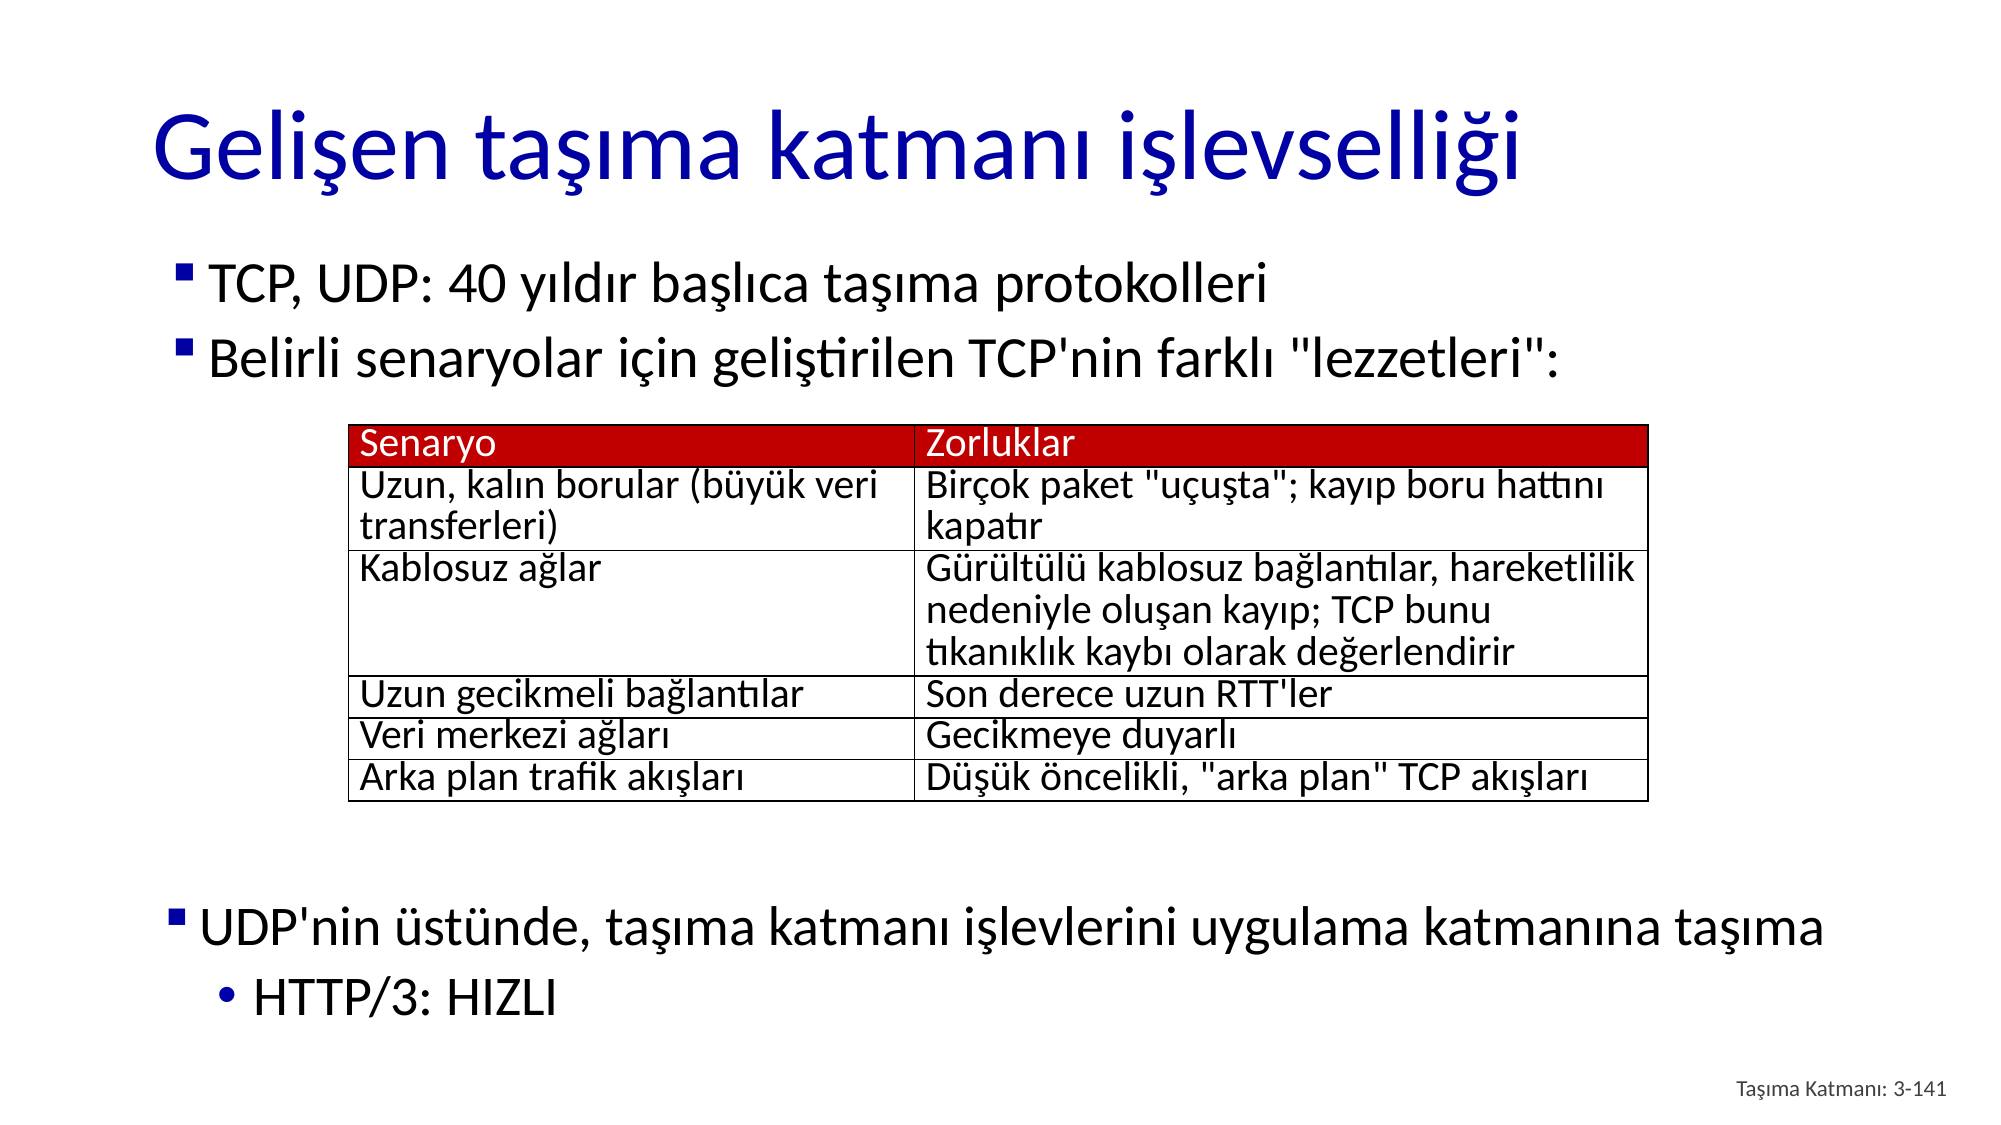

# Gelişen taşıma katmanı işlevselliği
TCP, UDP: 40 yıldır başlıca taşıma protokolleri
Belirli senaryolar için geliştirilen TCP'nin farklı "lezzetleri":

| Senaryo | Zorluklar |
| --- | --- |
| Uzun, kalın borular (büyük veri transferleri) | Birçok paket "uçuşta"; kayıp boru hattını kapatır |
| Kablosuz ağlar | Gürültülü kablosuz bağlantılar, hareketlilik nedeniyle oluşan kayıp; TCP bunu tıkanıklık kaybı olarak değerlendirir |
| Uzun gecikmeli bağlantılar | Son derece uzun RTT'ler |
| Veri merkezi ağları | Gecikmeye duyarlı |
| Arka plan trafik akışları | Düşük öncelikli, "arka plan" TCP akışları |

UDP'nin üstünde, taşıma katmanı işlevlerini uygulama katmanına taşıma
HTTP/3: HIZLI
Taşıma Katmanı: 3-141